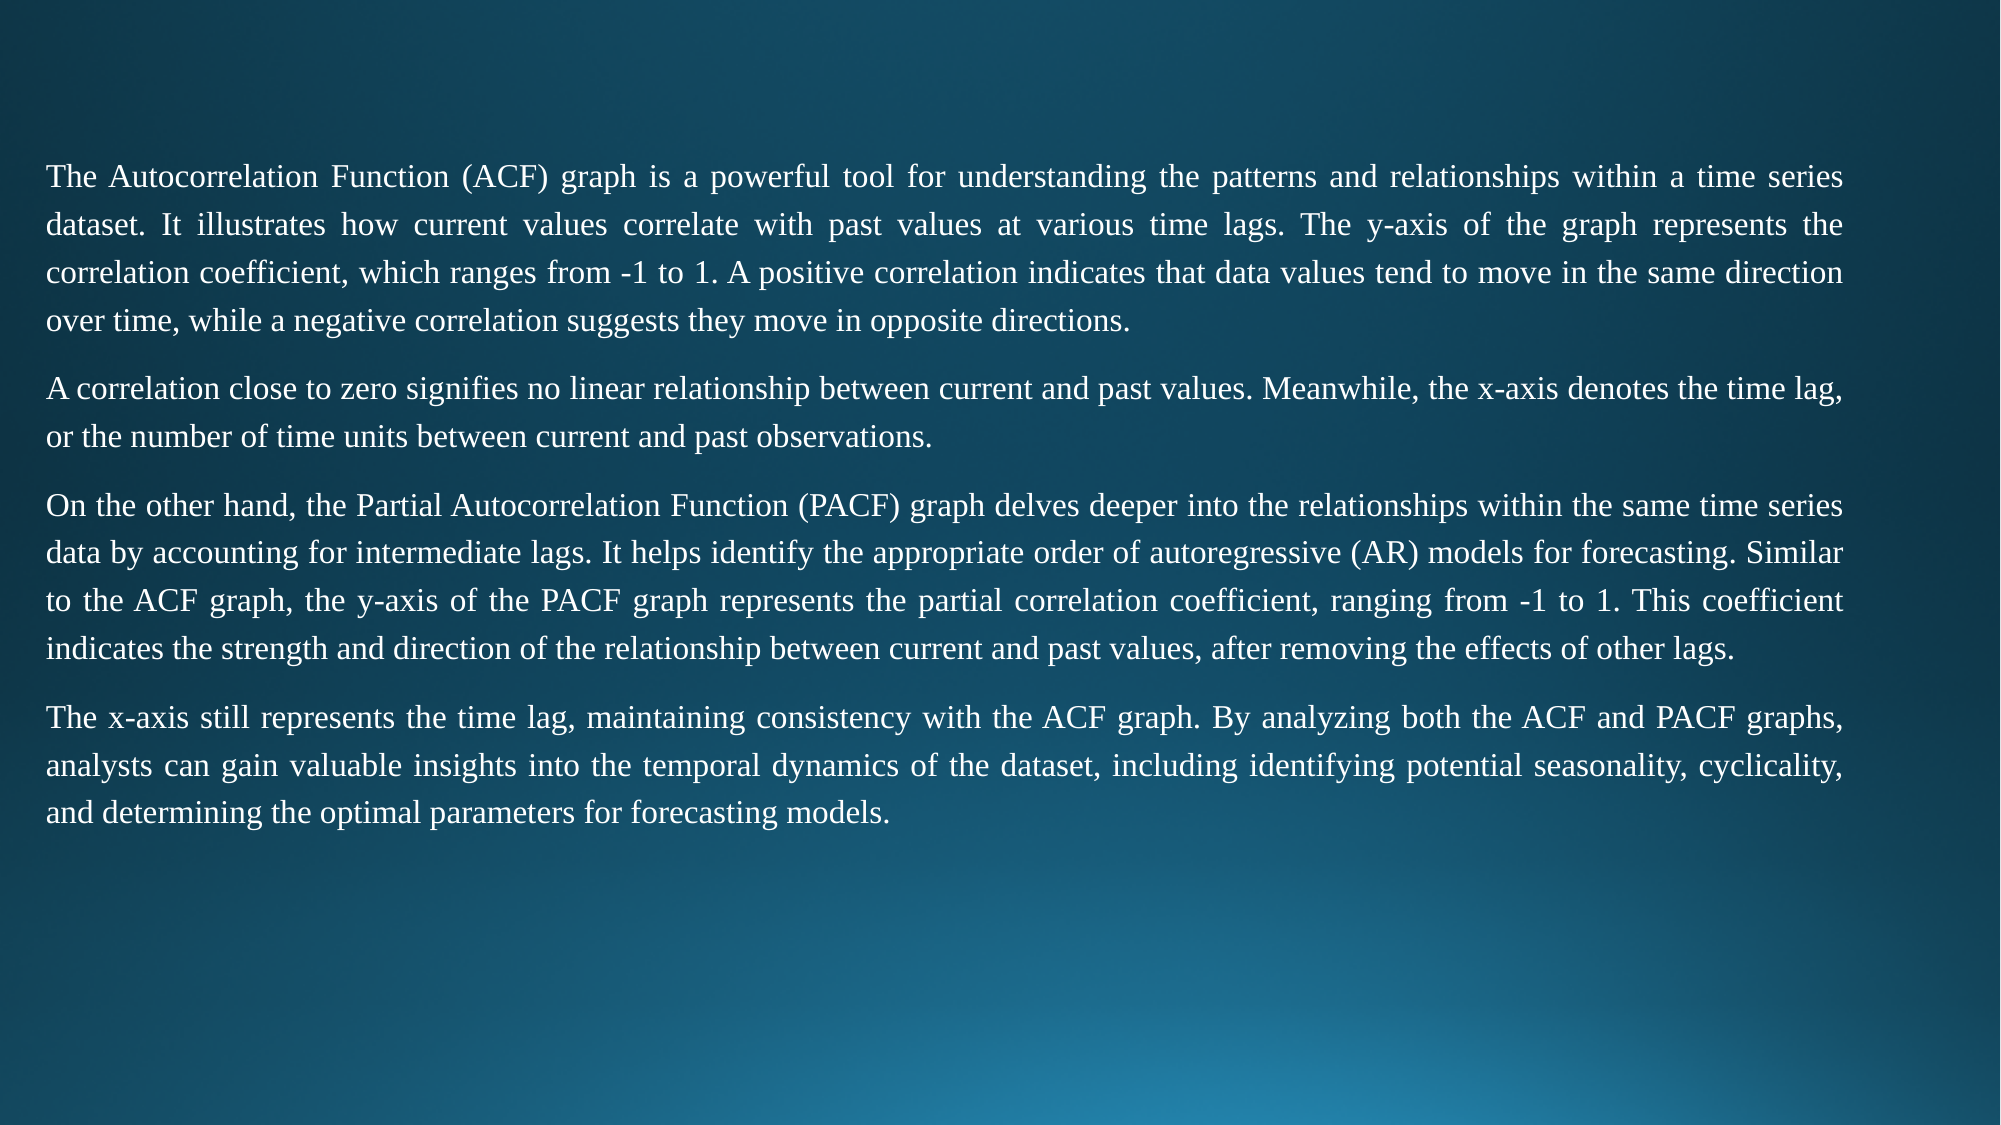

The Autocorrelation Function (ACF) graph is a powerful tool for understanding the patterns and relationships within a time series dataset. It illustrates how current values correlate with past values at various time lags. The y-axis of the graph represents the correlation coefficient, which ranges from -1 to 1. A positive correlation indicates that data values tend to move in the same direction over time, while a negative correlation suggests they move in opposite directions.
A correlation close to zero signifies no linear relationship between current and past values. Meanwhile, the x-axis denotes the time lag, or the number of time units between current and past observations.
On the other hand, the Partial Autocorrelation Function (PACF) graph delves deeper into the relationships within the same time series data by accounting for intermediate lags. It helps identify the appropriate order of autoregressive (AR) models for forecasting. Similar to the ACF graph, the y-axis of the PACF graph represents the partial correlation coefficient, ranging from -1 to 1. This coefficient indicates the strength and direction of the relationship between current and past values, after removing the effects of other lags.
The x-axis still represents the time lag, maintaining consistency with the ACF graph. By analyzing both the ACF and PACF graphs, analysts can gain valuable insights into the temporal dynamics of the dataset, including identifying potential seasonality, cyclicality, and determining the optimal parameters for forecasting models.